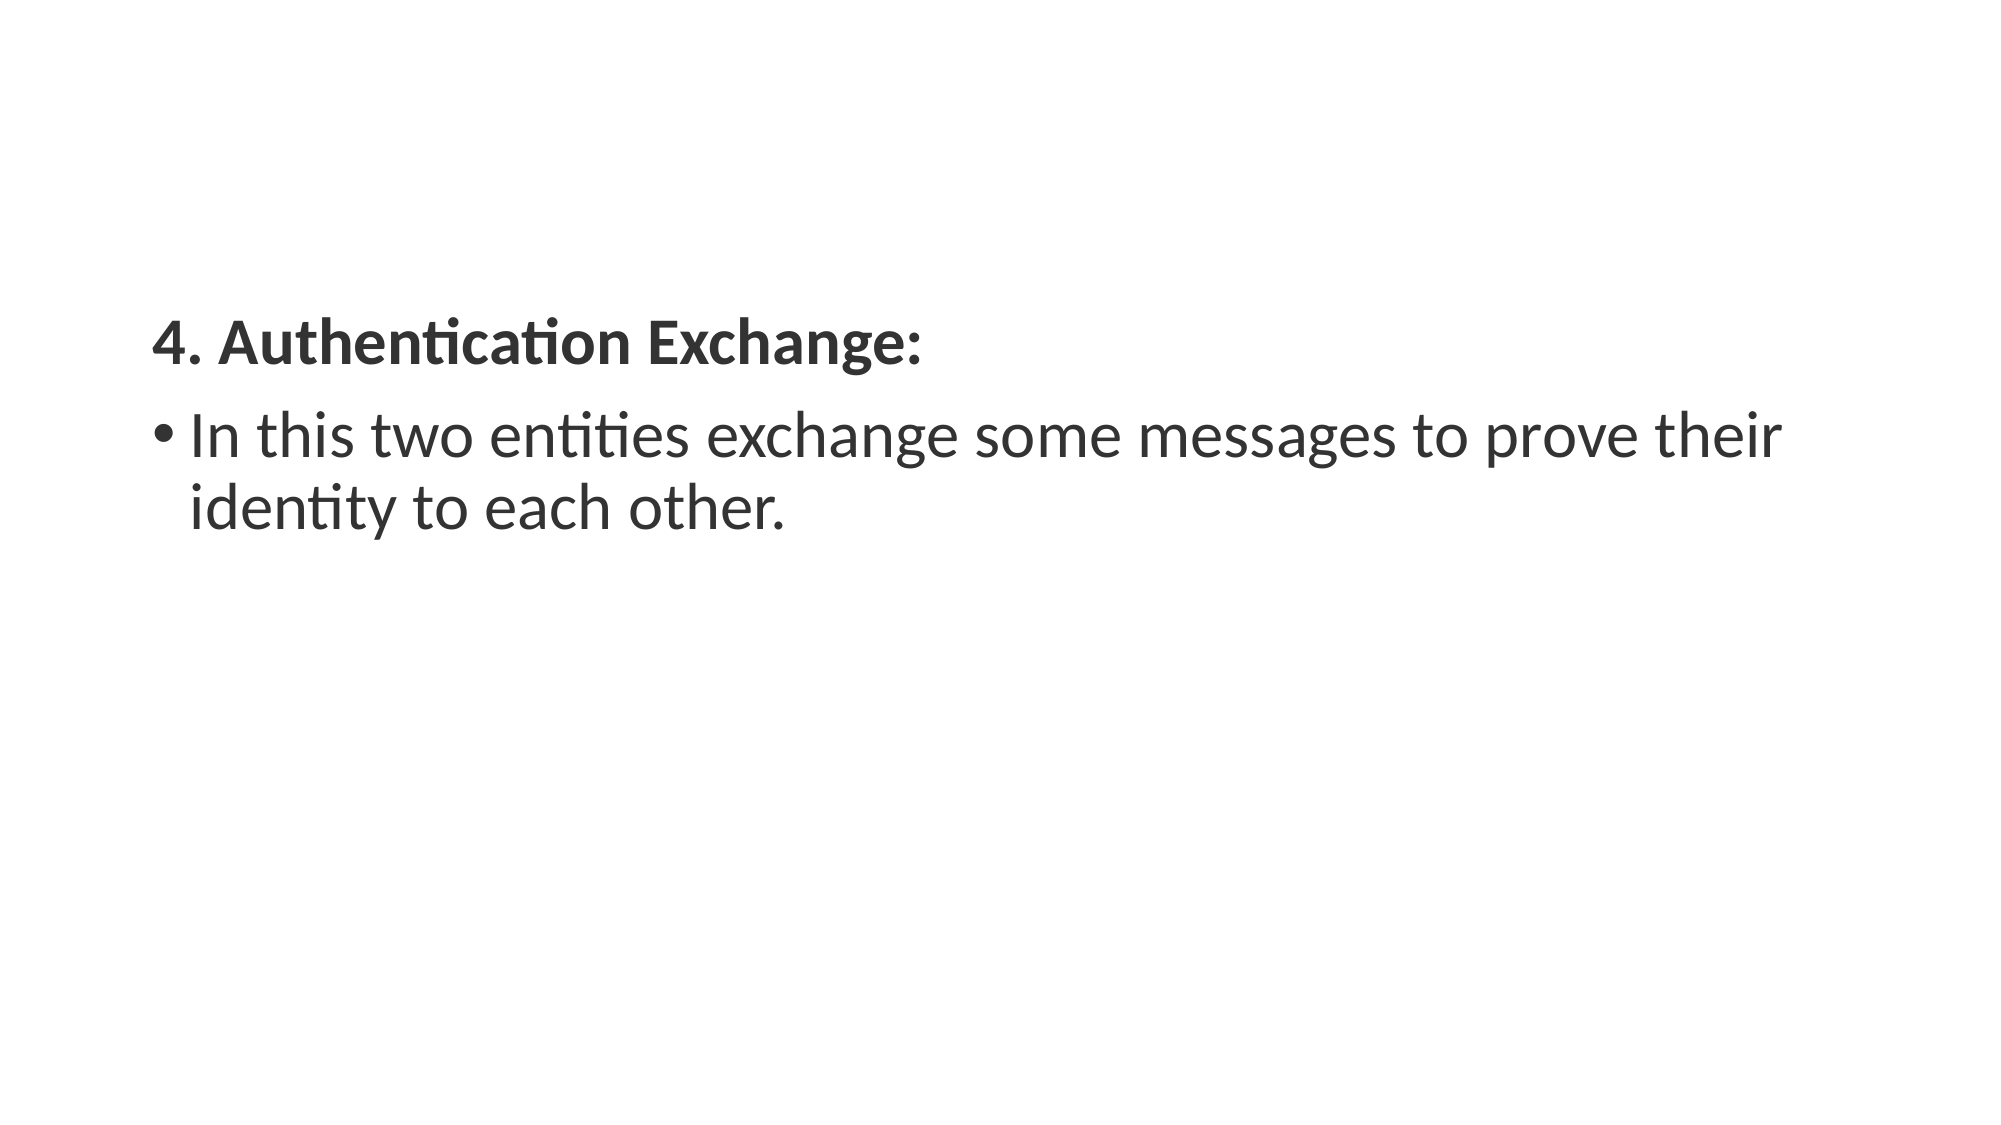

#
4. Authentication Exchange:
In this two entities exchange some messages to prove their identity to each other.